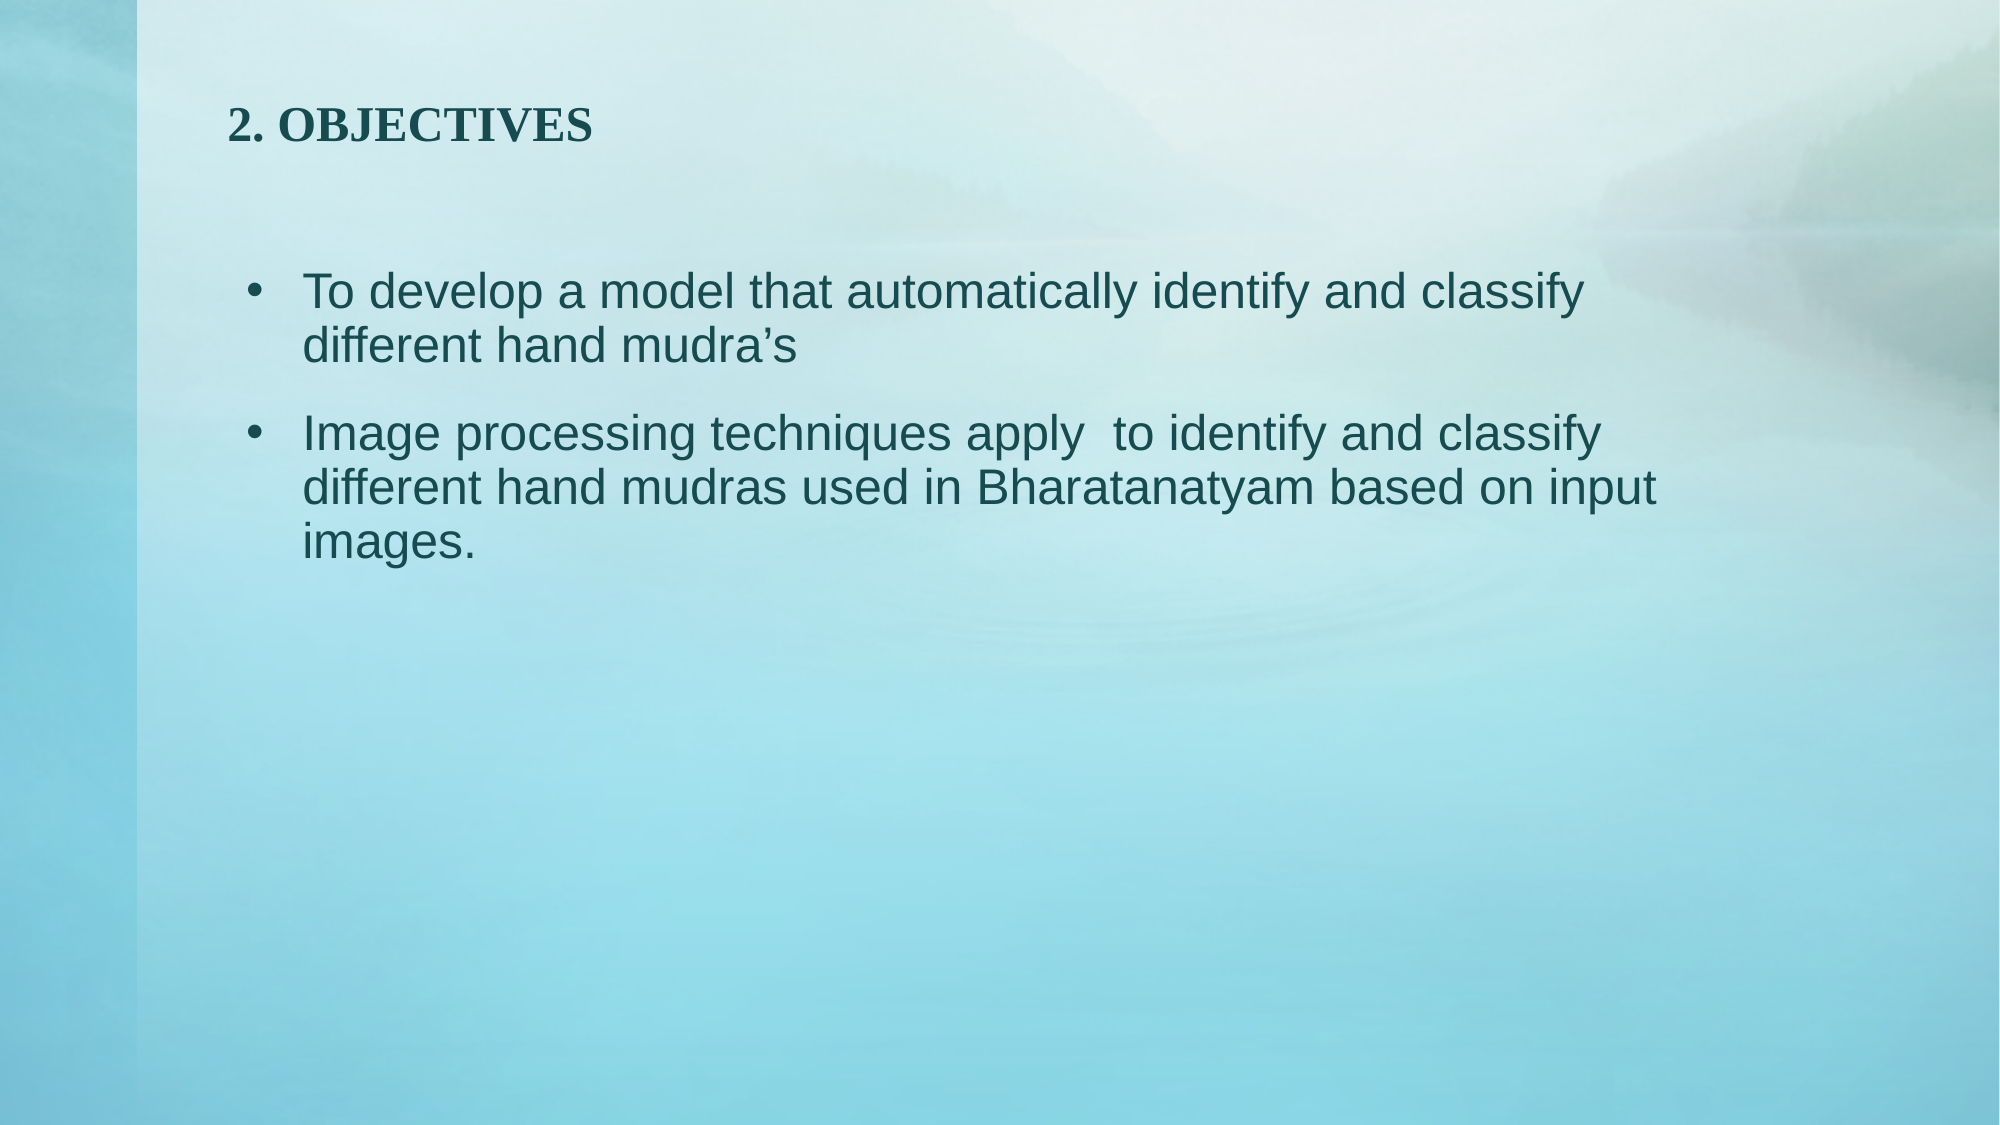

# 2. OBJECTIVES
To develop a model that automatically identify and classify different hand mudra’s
Image processing techniques apply  to identify and classify different hand mudras used in Bharatanatyam based on input images.